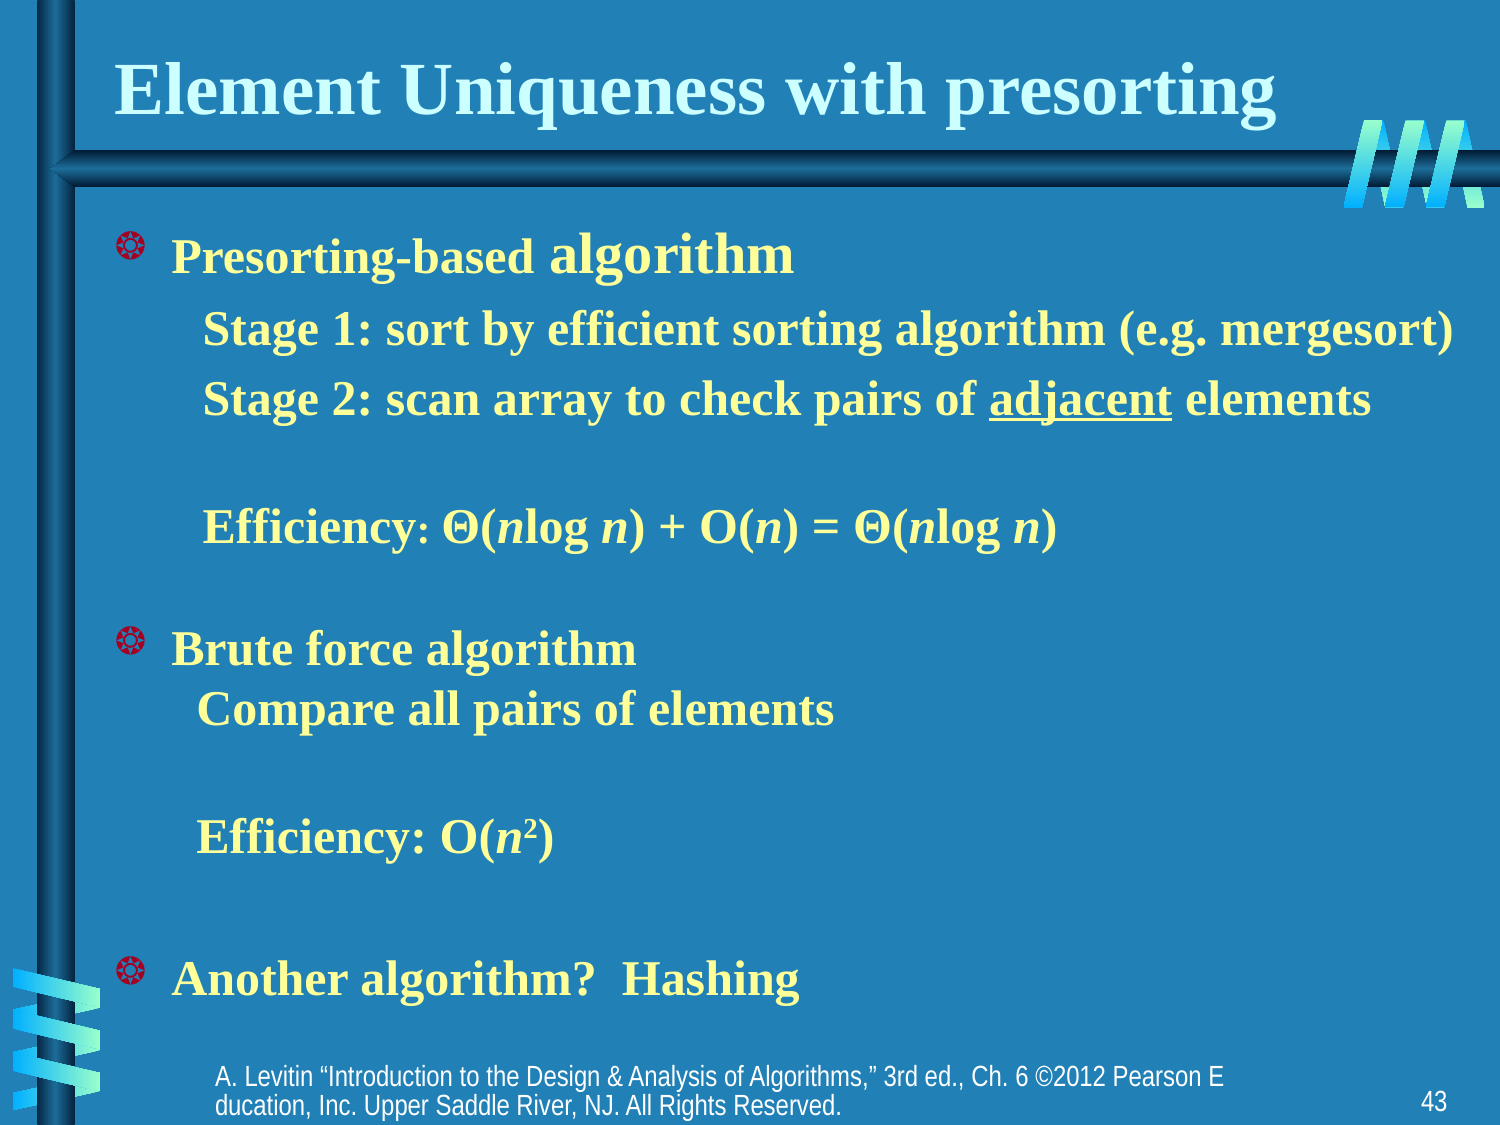

# Element Uniqueness with presorting
Presorting-based algorithm
 Stage 1: sort by efficient sorting algorithm (e.g. mergesort)
 Stage 2: scan array to check pairs of adjacent elements

 Efficiency: Θ(nlog n) + O(n) = Θ(nlog n)
Brute force algorithm
  Compare all pairs of elements
  Efficiency: O(n2)

Another algorithm?  Hashing
A. Levitin “Introduction to the Design & Analysis of Algorithms,” 3rd ed., Ch. 6 ©2012 Pearson Education, Inc. Upper Saddle River, NJ. All Rights Reserved.
43